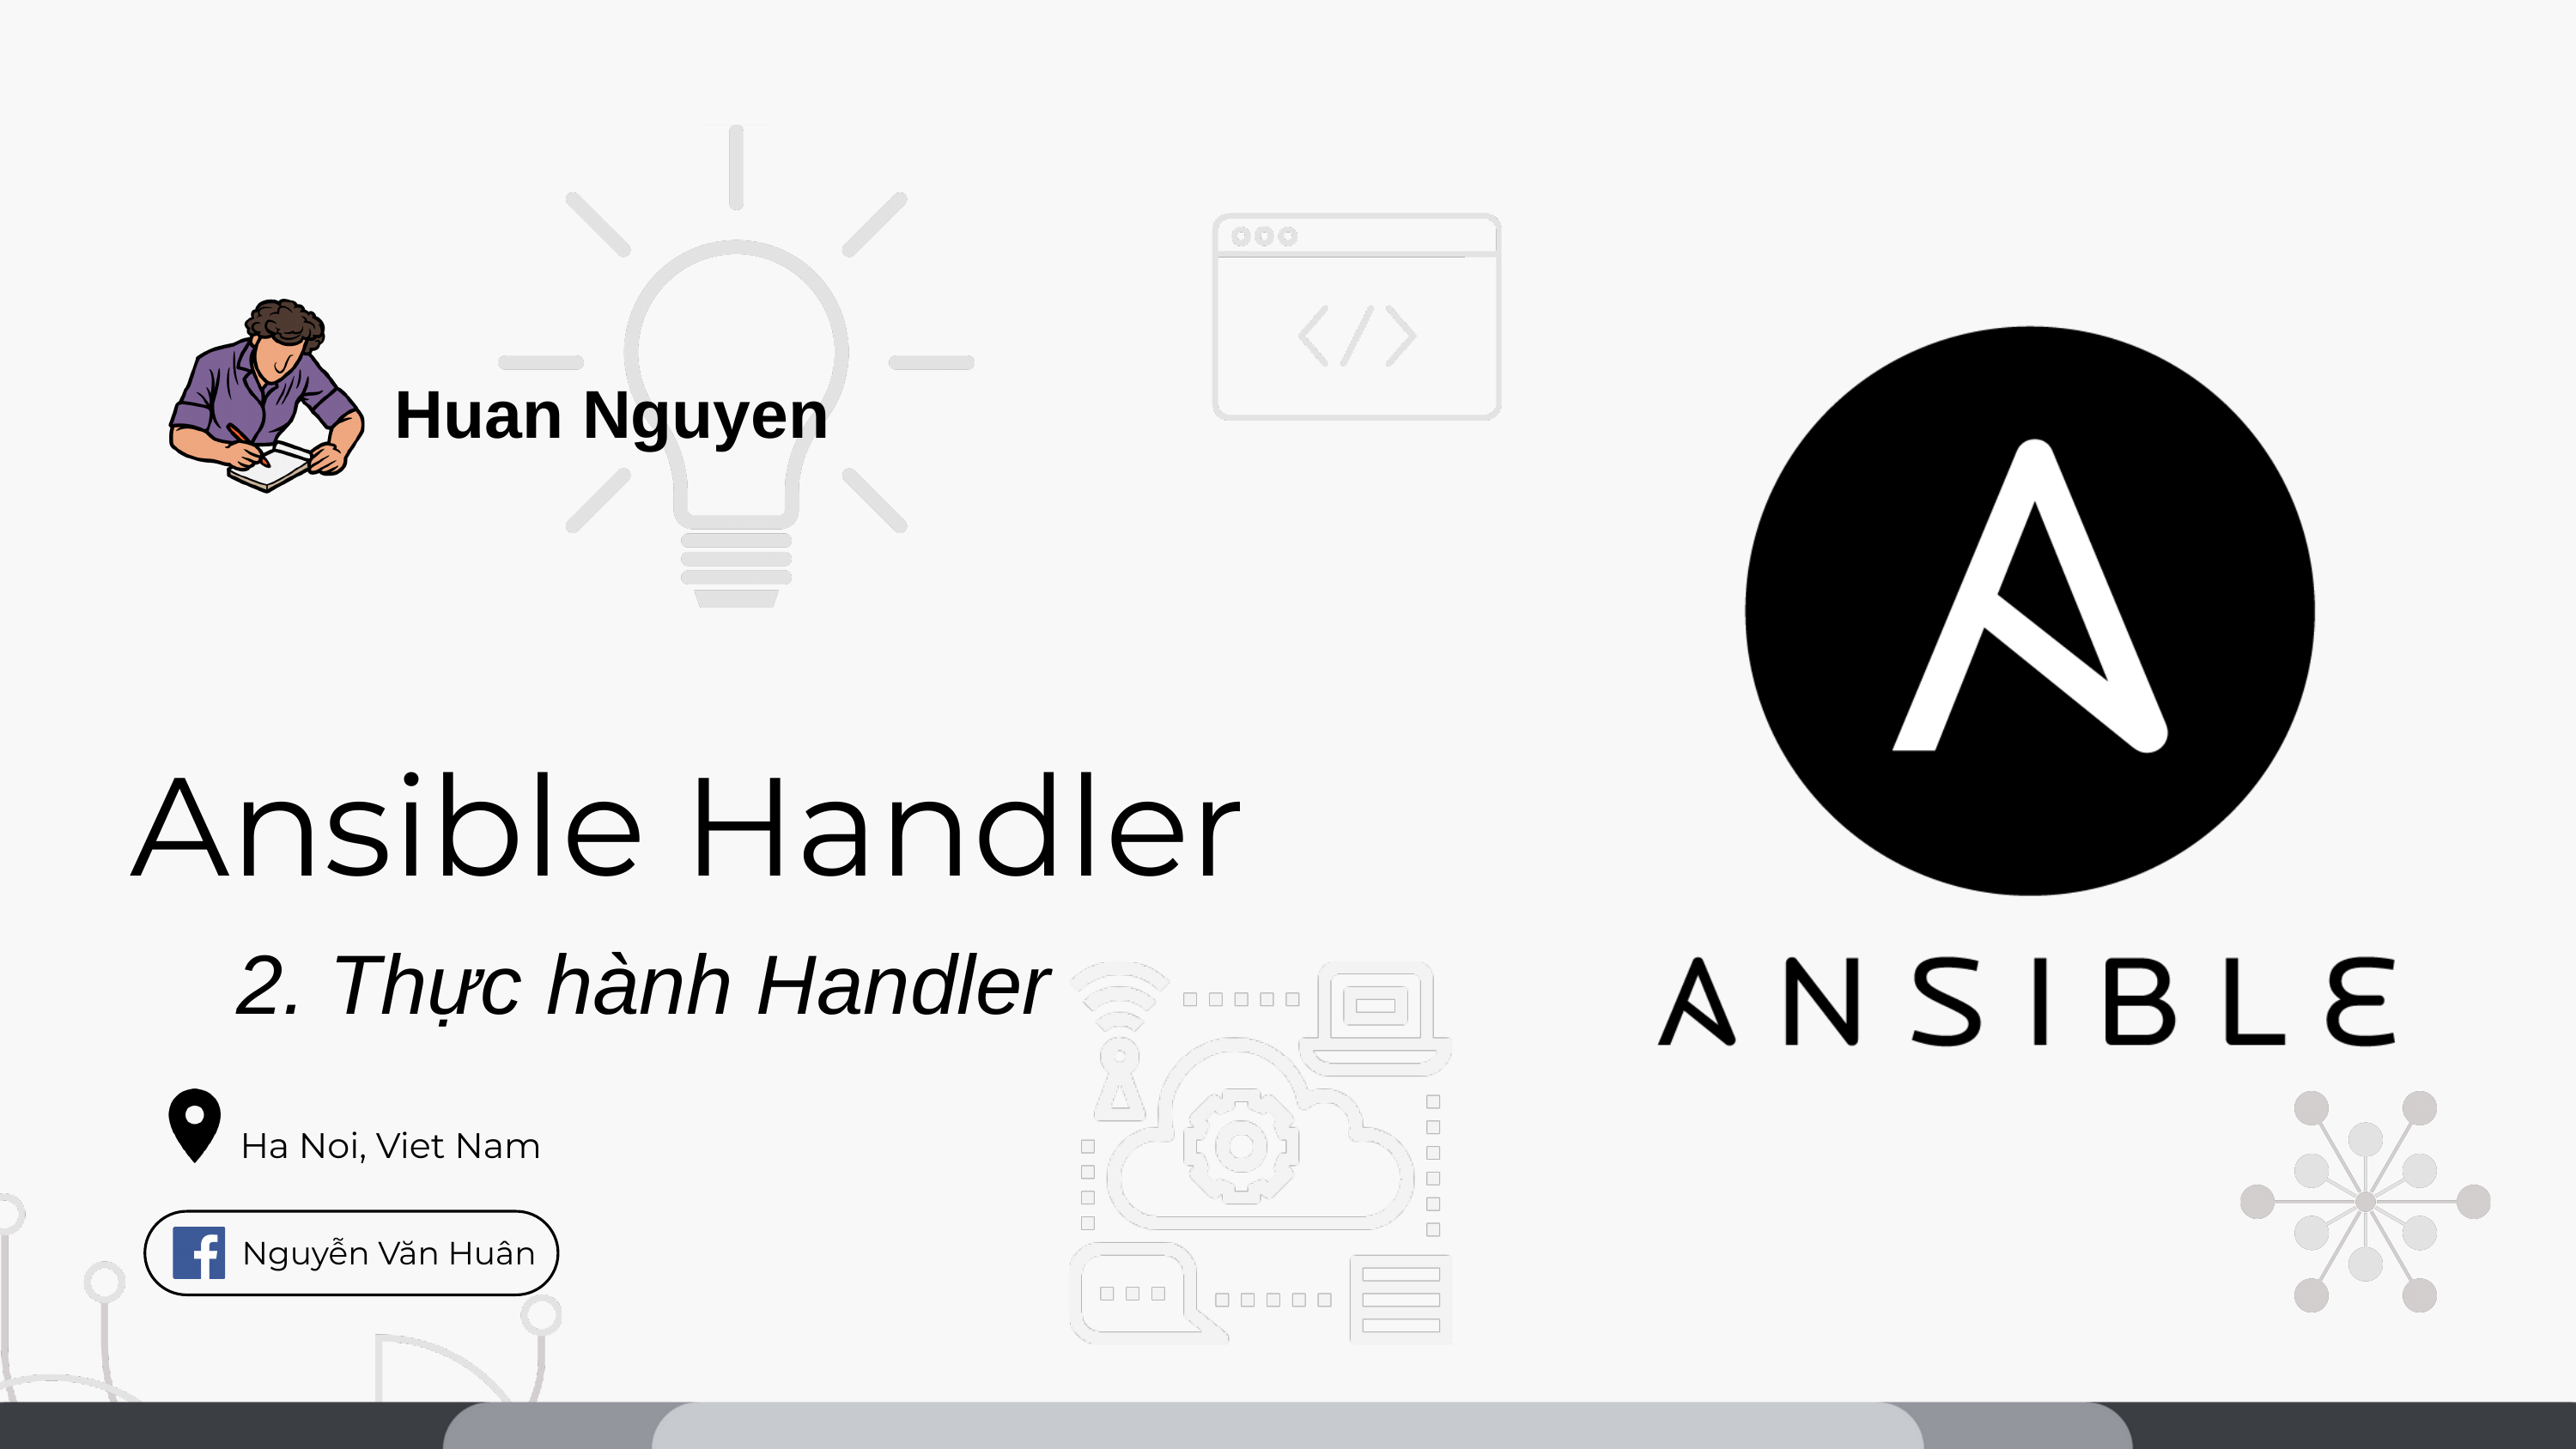

Huan Nguyen
Ansible Handler
2. Thực hành Handler

Ha Noi, Viet Nam

         Nguyễn Văn Huân